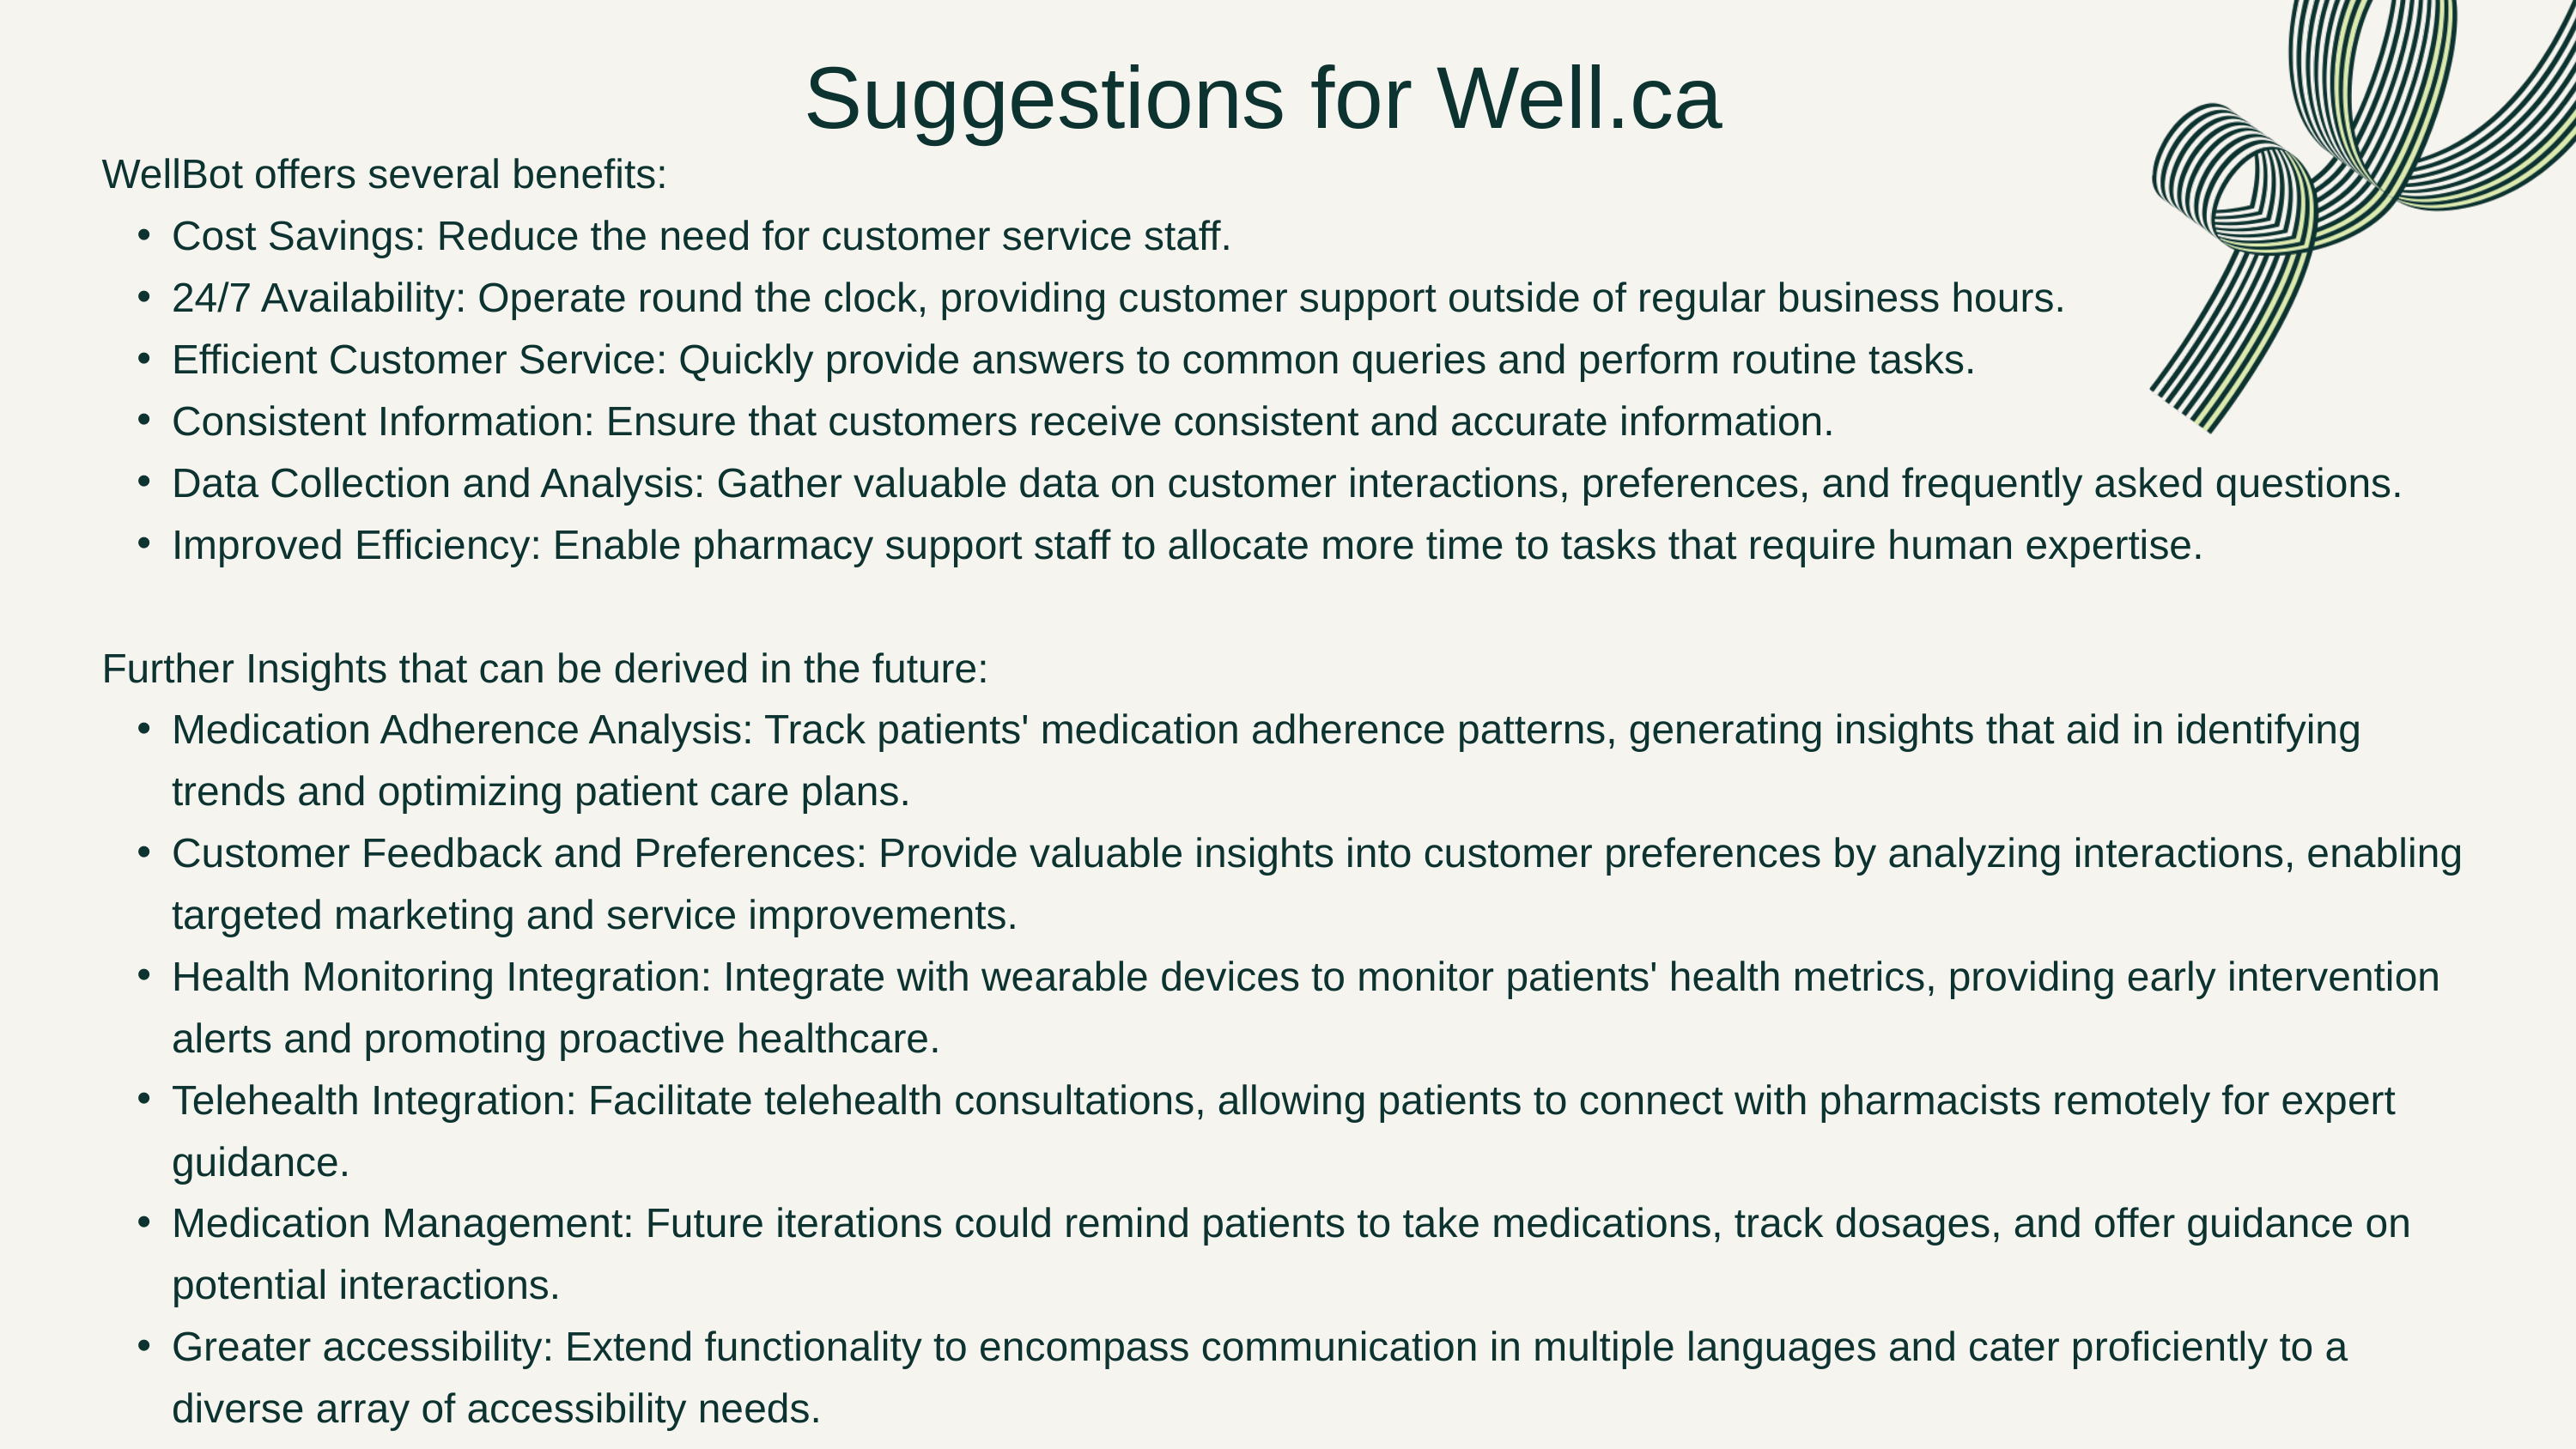

Suggestions for Well.ca
WellBot offers several benefits:
Cost Savings: Reduce the need for customer service staff.
24/7 Availability: Operate round the clock, providing customer support outside of regular business hours.
Efficient Customer Service: Quickly provide answers to common queries and perform routine tasks.
Consistent Information: Ensure that customers receive consistent and accurate information.
Data Collection and Analysis: Gather valuable data on customer interactions, preferences, and frequently asked questions.
Improved Efficiency: Enable pharmacy support staff to allocate more time to tasks that require human expertise.

Further Insights that can be derived in the future:
Medication Adherence Analysis: Track patients' medication adherence patterns, generating insights that aid in identifying trends and optimizing patient care plans.
Customer Feedback and Preferences: Provide valuable insights into customer preferences by analyzing interactions, enabling targeted marketing and service improvements.
Health Monitoring Integration: Integrate with wearable devices to monitor patients' health metrics, providing early intervention alerts and promoting proactive healthcare.
Telehealth Integration: Facilitate telehealth consultations, allowing patients to connect with pharmacists remotely for expert guidance.
Medication Management: Future iterations could remind patients to take medications, track dosages, and offer guidance on potential interactions.
Greater accessibility: Extend functionality to encompass communication in multiple languages and cater proficiently to a diverse array of accessibility needs.